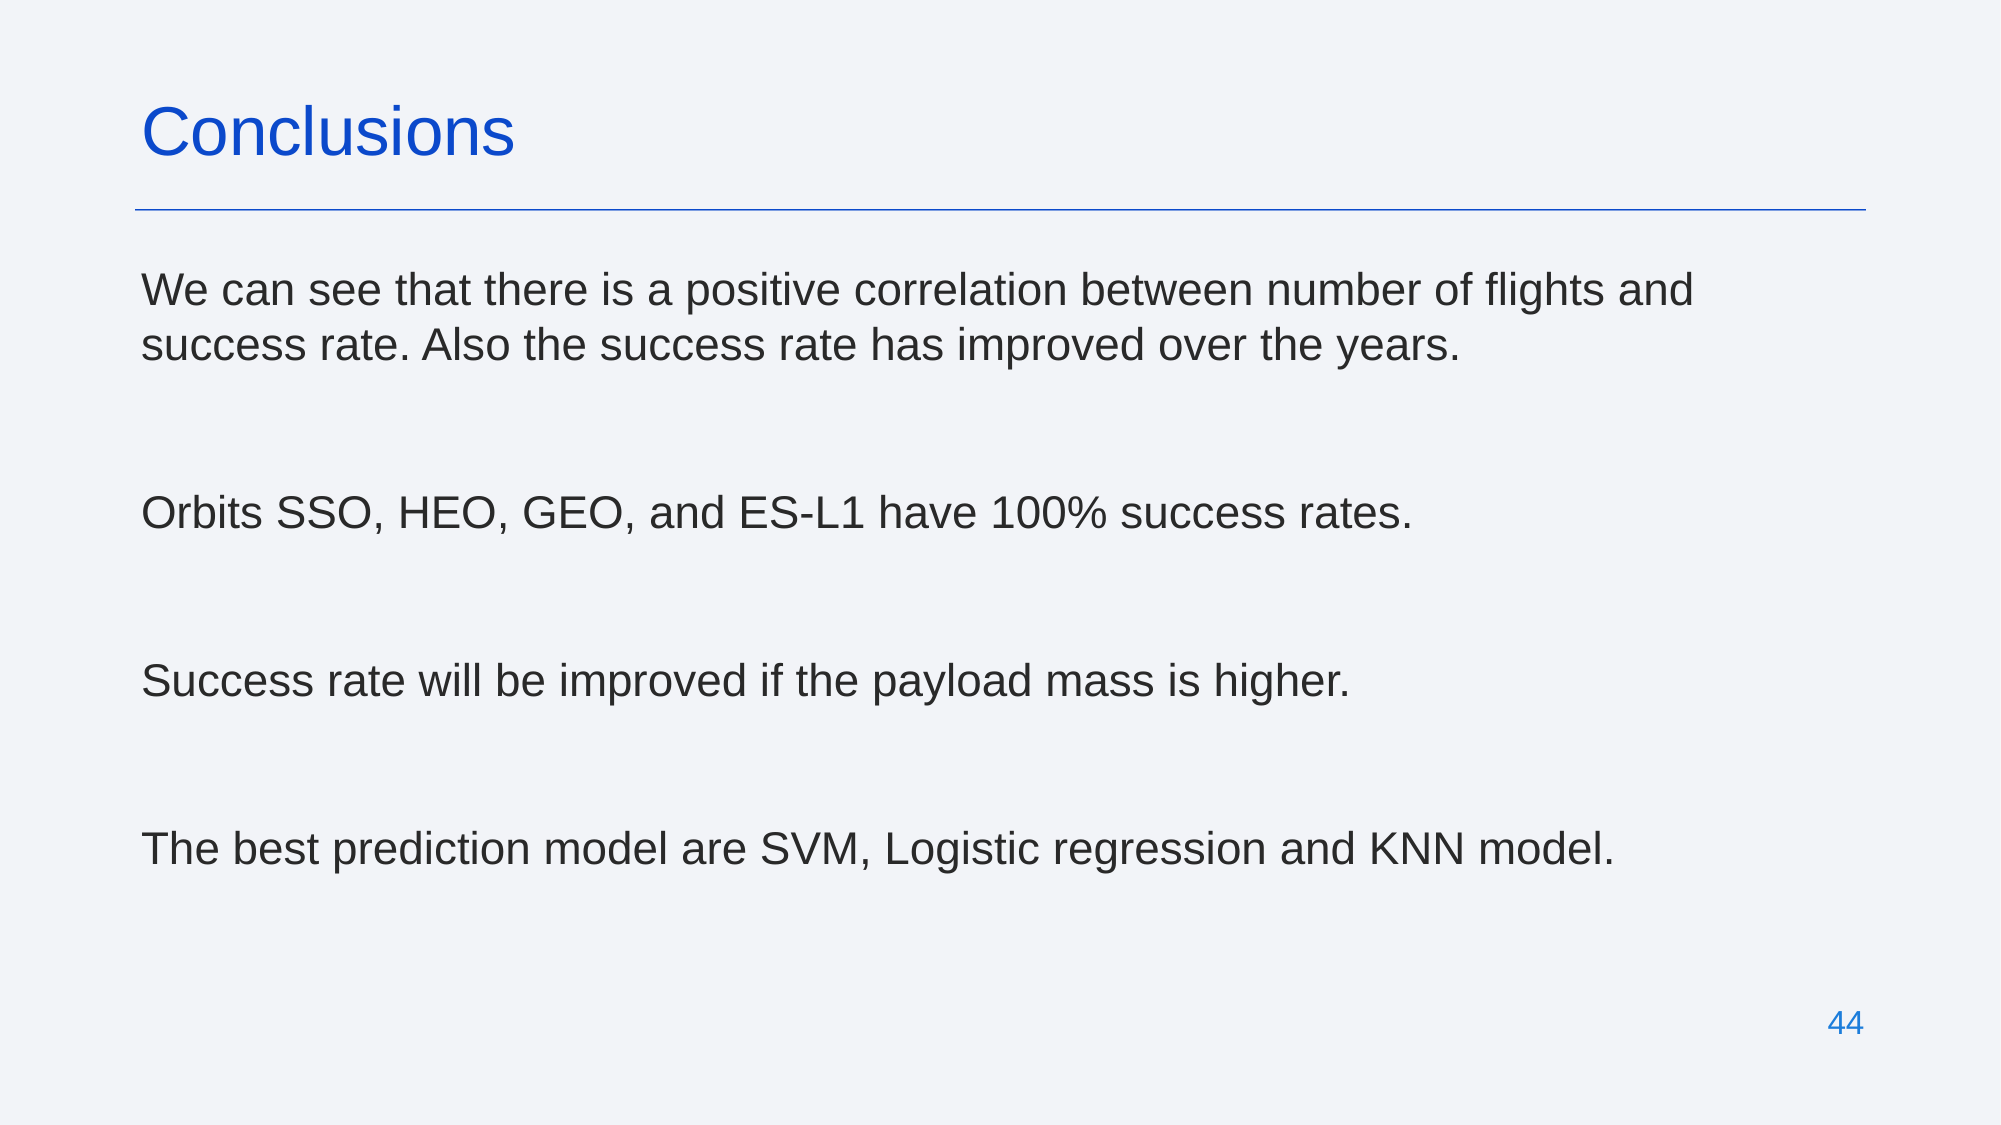

Conclusions
We can see that there is a positive correlation between number of flights and success rate. Also the success rate has improved over the years.

Orbits SSO, HEO, GEO, and ES-L1 have 100% success rates.

Success rate will be improved if the payload mass is higher.

The best prediction model are SVM, Logistic regression and KNN model.

44